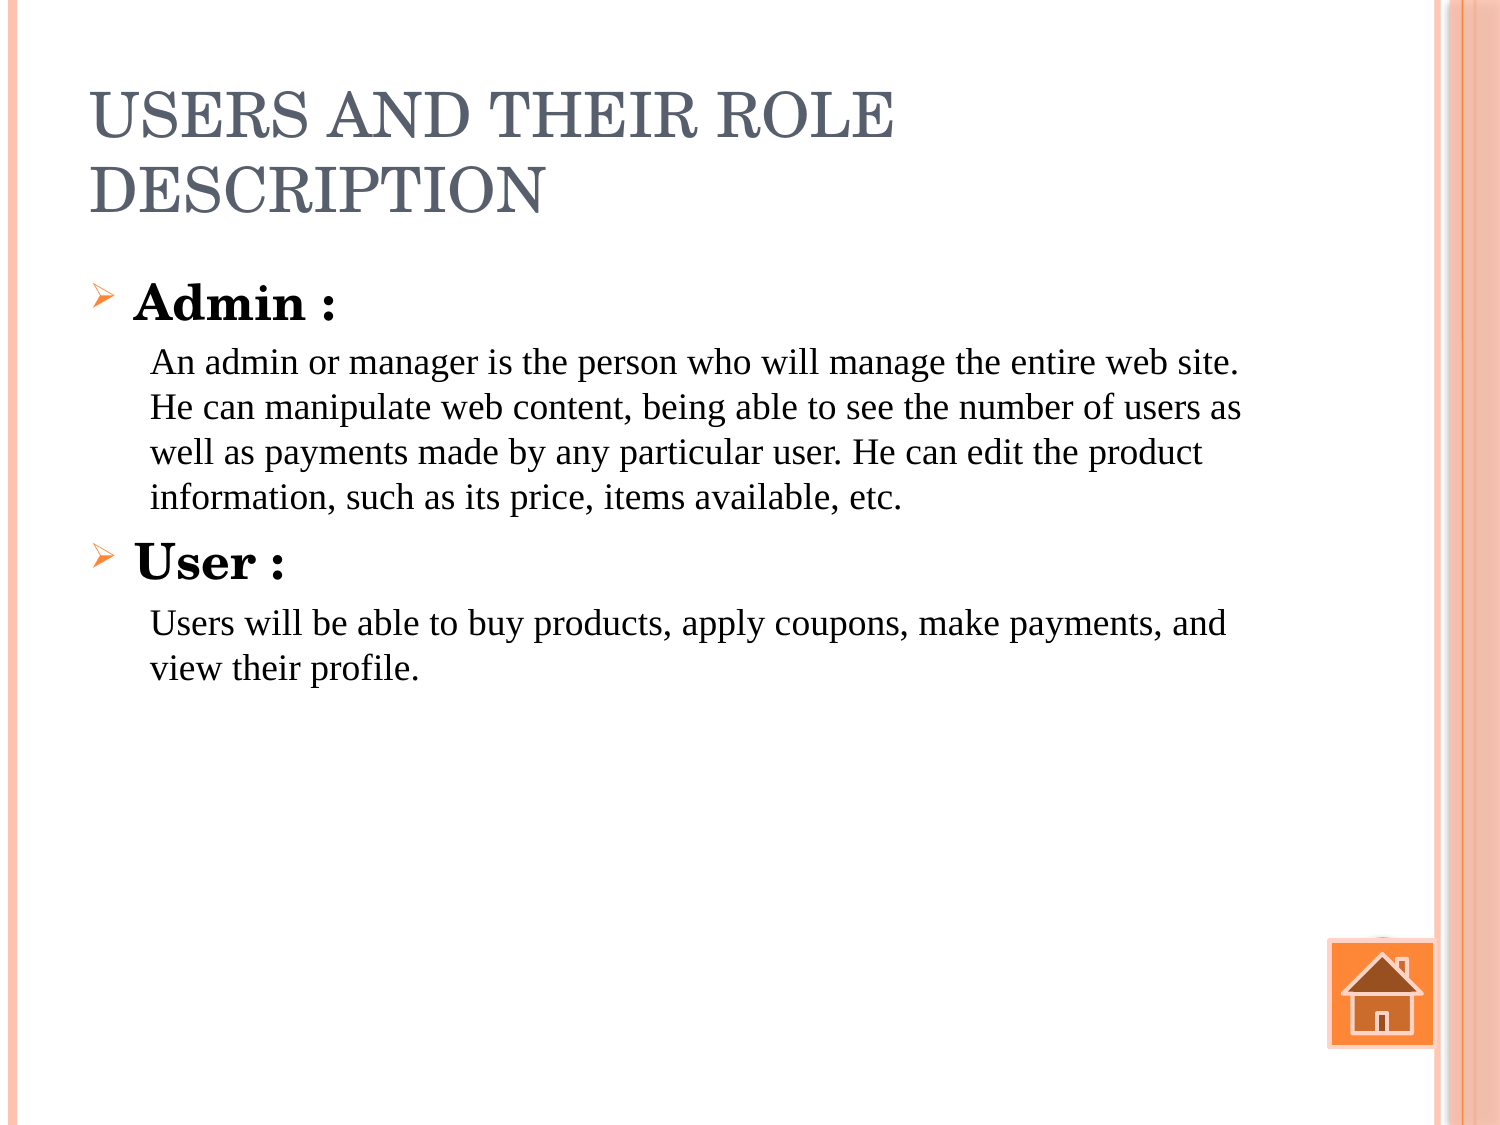

# Users and their role description
Admin :
An admin or manager is the person who will manage the entire web site. He can manipulate web content, being able to see the number of users as well as payments made by any particular user. He can edit the product information, such as its price, items available, etc.
User :
Users will be able to buy products, apply coupons, make payments, and view their profile.